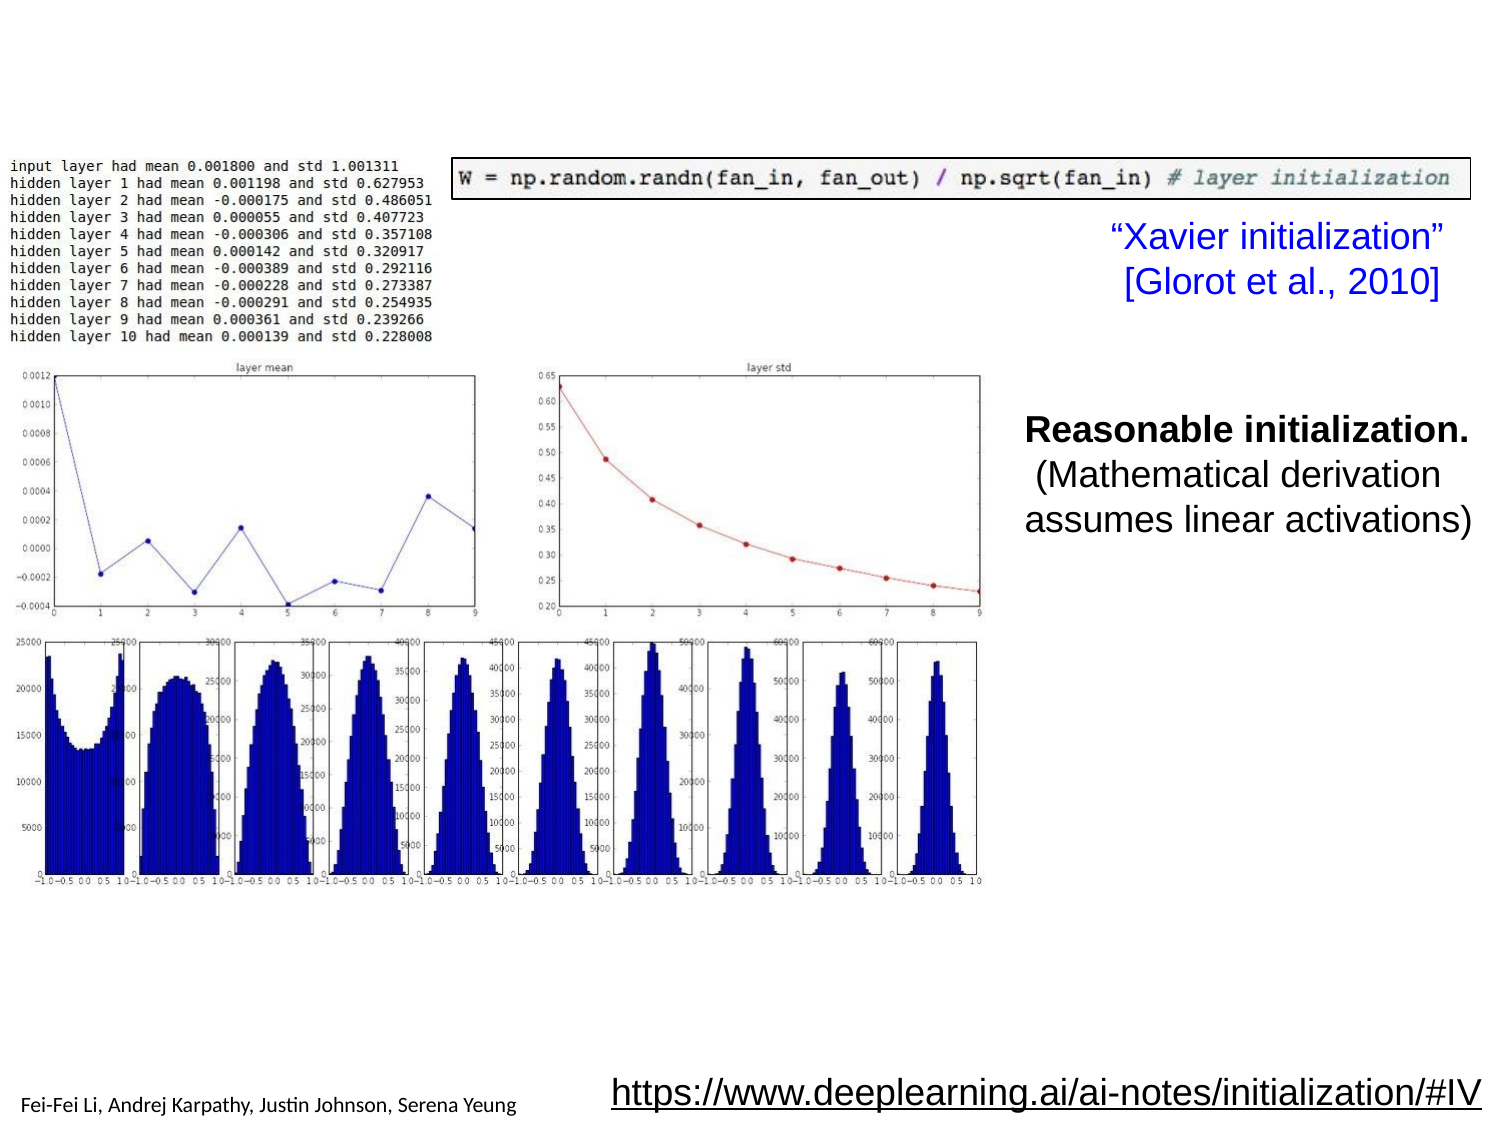

# “Xavier initialization”  [Glorot et al., 2010]
Reasonable initialization.  (Mathematical derivation  assumes linear activations)
April 19, 2018
Fei-Fei Li & Justin Johnson & Serena Yeung	Lecture 6 -	April 19, 2018
https://www.deeplearning.ai/ai-notes/initialization/#IV
Fei-Fei Li, Andrej Karpathy, Justin Johnson, Serena Yeung